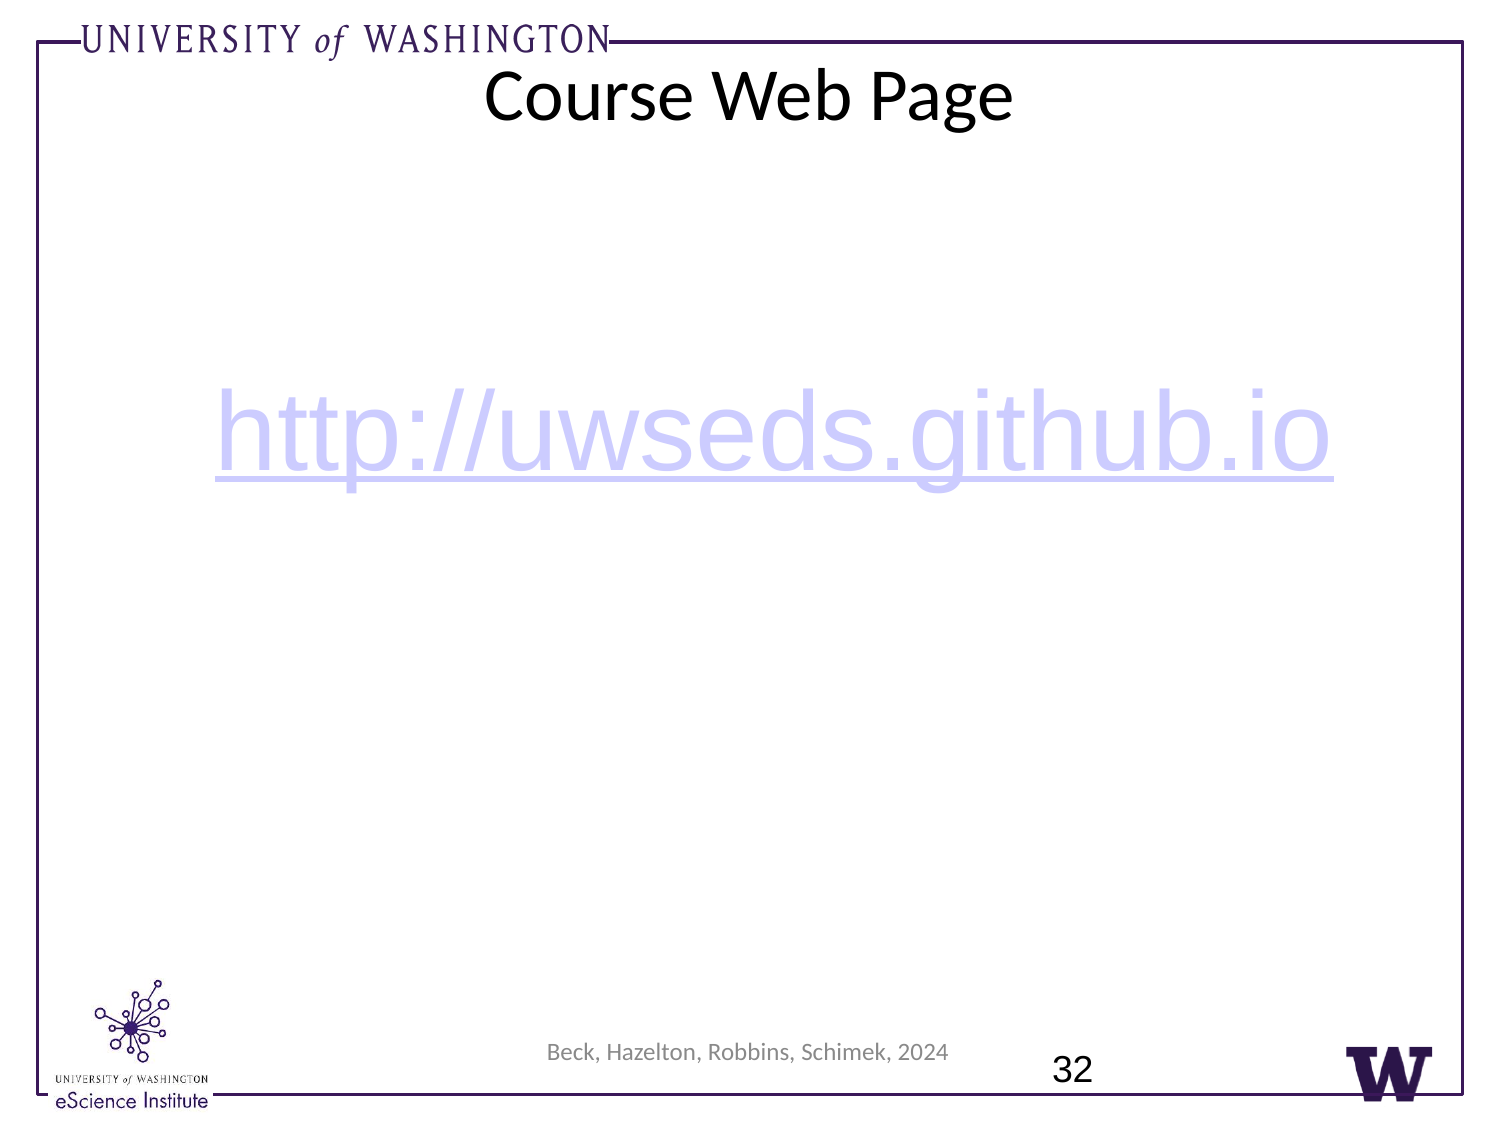

Course Web Page
http://uwseds.github.io

Beck, Hazelton, Robbins, Schimek, 2024
32